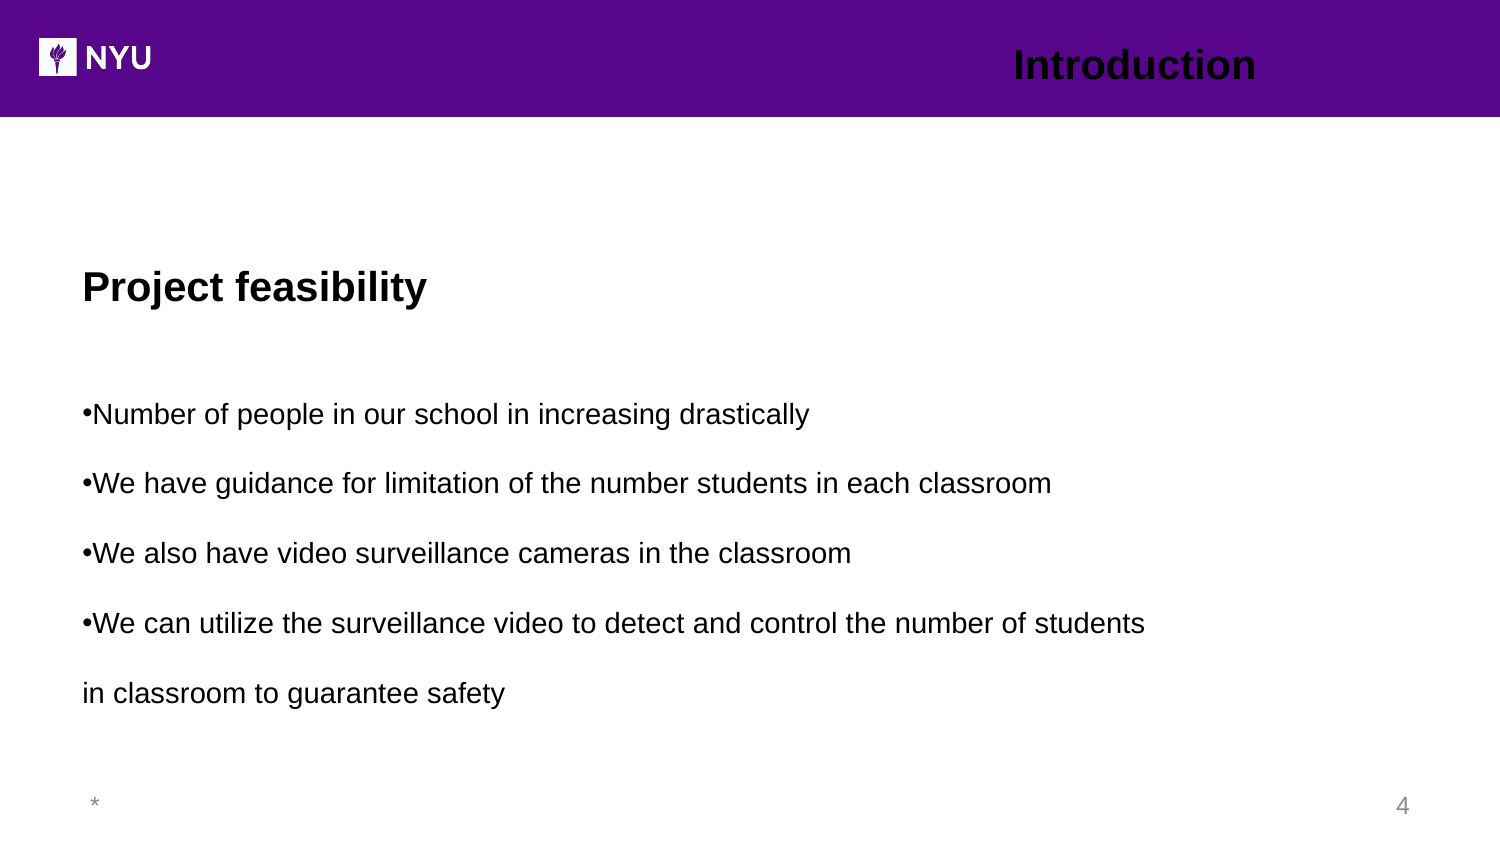

Introduction
Project feasibility

Number of people in our school in increasing drastically
We have guidance for limitation of the number students in each classroom
We also have video surveillance cameras in the classroom
We can utilize the surveillance video to detect and control the number of students in classroom to guarantee safety

*
4